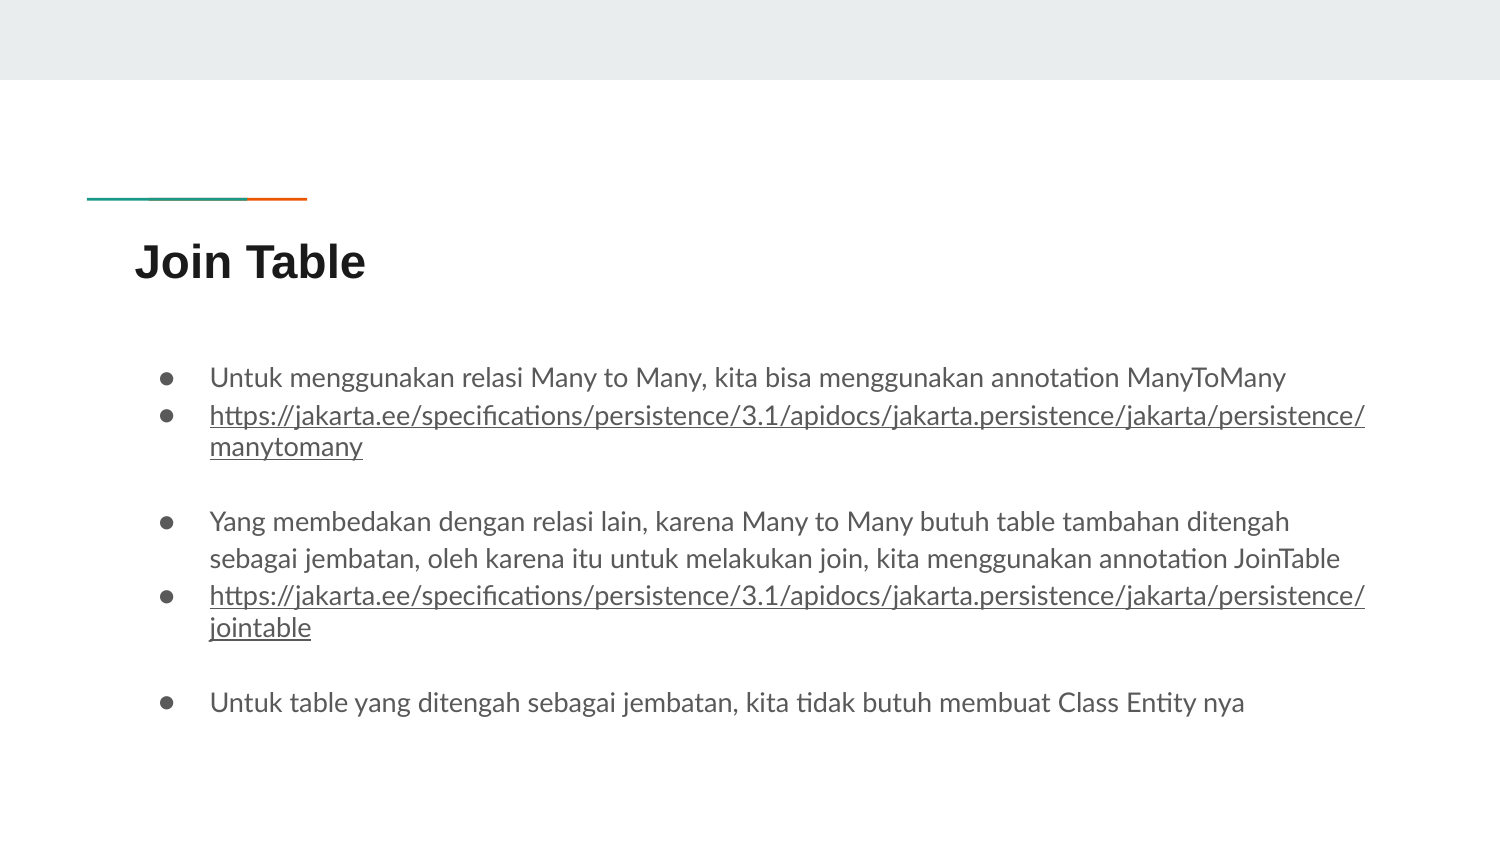

# Join Table
Untuk menggunakan relasi Many to Many, kita bisa menggunakan annotation ManyToMany
https://jakarta.ee/specifications/persistence/3.1/apidocs/jakarta.persistence/jakarta/persistence/manytomany
Yang membedakan dengan relasi lain, karena Many to Many butuh table tambahan ditengah sebagai jembatan, oleh karena itu untuk melakukan join, kita menggunakan annotation JoinTable
https://jakarta.ee/specifications/persistence/3.1/apidocs/jakarta.persistence/jakarta/persistence/jointable
Untuk table yang ditengah sebagai jembatan, kita tidak butuh membuat Class Entity nya